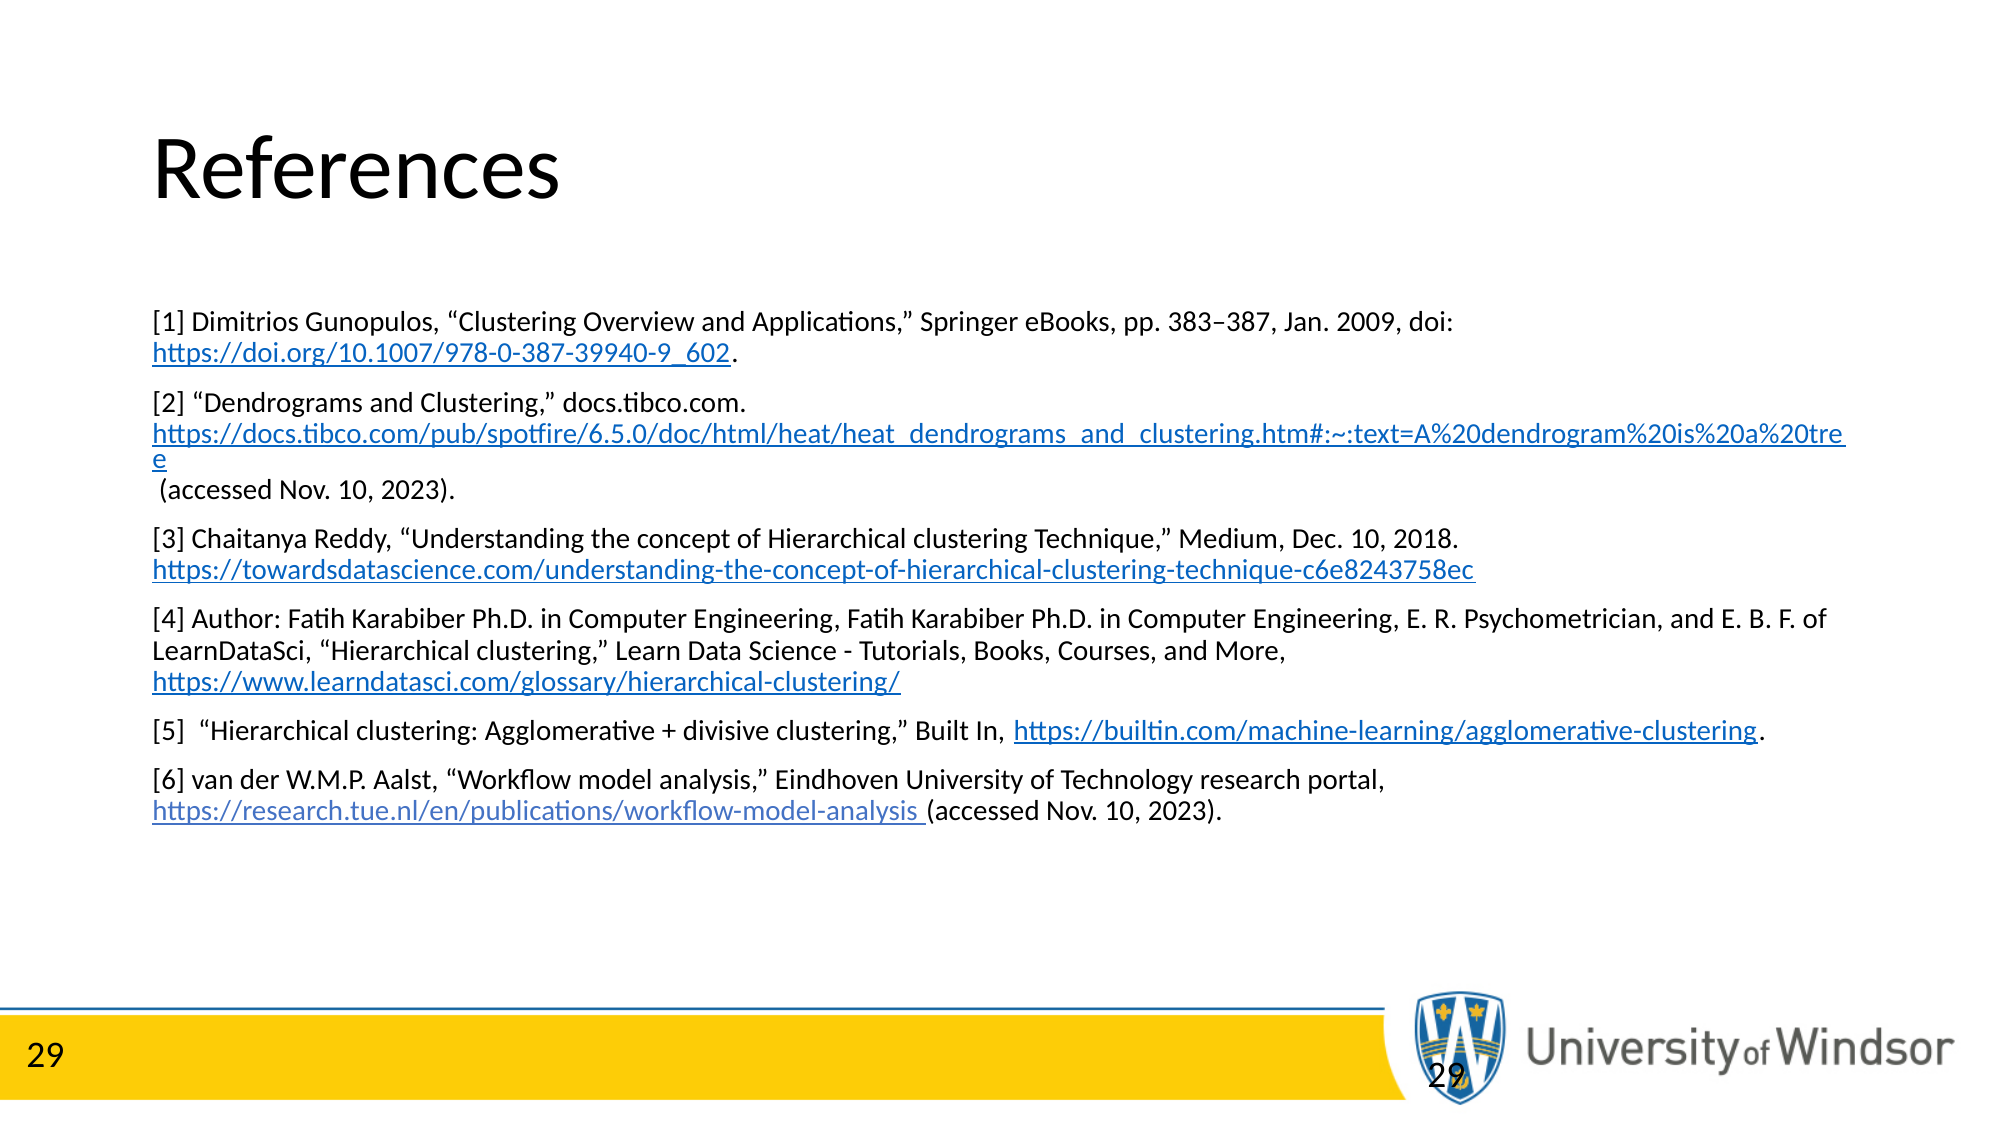

# References
[1] Dimitrios Gunopulos, “Clustering Overview and Applications,” Springer eBooks, pp. 383–387, Jan. 2009, doi: https://doi.org/10.1007/978-0-387-39940-9_602.
[2] “Dendrograms and Clustering,” docs.tibco.com. https://docs.tibco.com/pub/spotfire/6.5.0/doc/html/heat/heat_dendrograms_and_clustering.htm#:~:text=A%20dendrogram%20is%20a%20tree (accessed Nov. 10, 2023).
[3] Chaitanya Reddy, “Understanding the concept of Hierarchical clustering Technique,” Medium, Dec. 10, 2018. https://towardsdatascience.com/understanding-the-concept-of-hierarchical-clustering-technique-c6e8243758ec
[4] Author: Fatih Karabiber Ph.D. in Computer Engineering, Fatih Karabiber Ph.D. in Computer Engineering, E. R. Psychometrician, and E. B. F. of LearnDataSci, “Hierarchical clustering,” Learn Data Science - Tutorials, Books, Courses, and More, https://www.learndatasci.com/glossary/hierarchical-clustering/
[5]  “Hierarchical clustering: Agglomerative + divisive clustering,” Built In, https://builtin.com/machine-learning/agglomerative-clustering.
[6] van der W.M.P. Aalst, “Workflow model analysis,” Eindhoven University of Technology research portal, https://research.tue.nl/en/publications/workflow-model-analysis (accessed Nov. 10, 2023).

‌
29
29